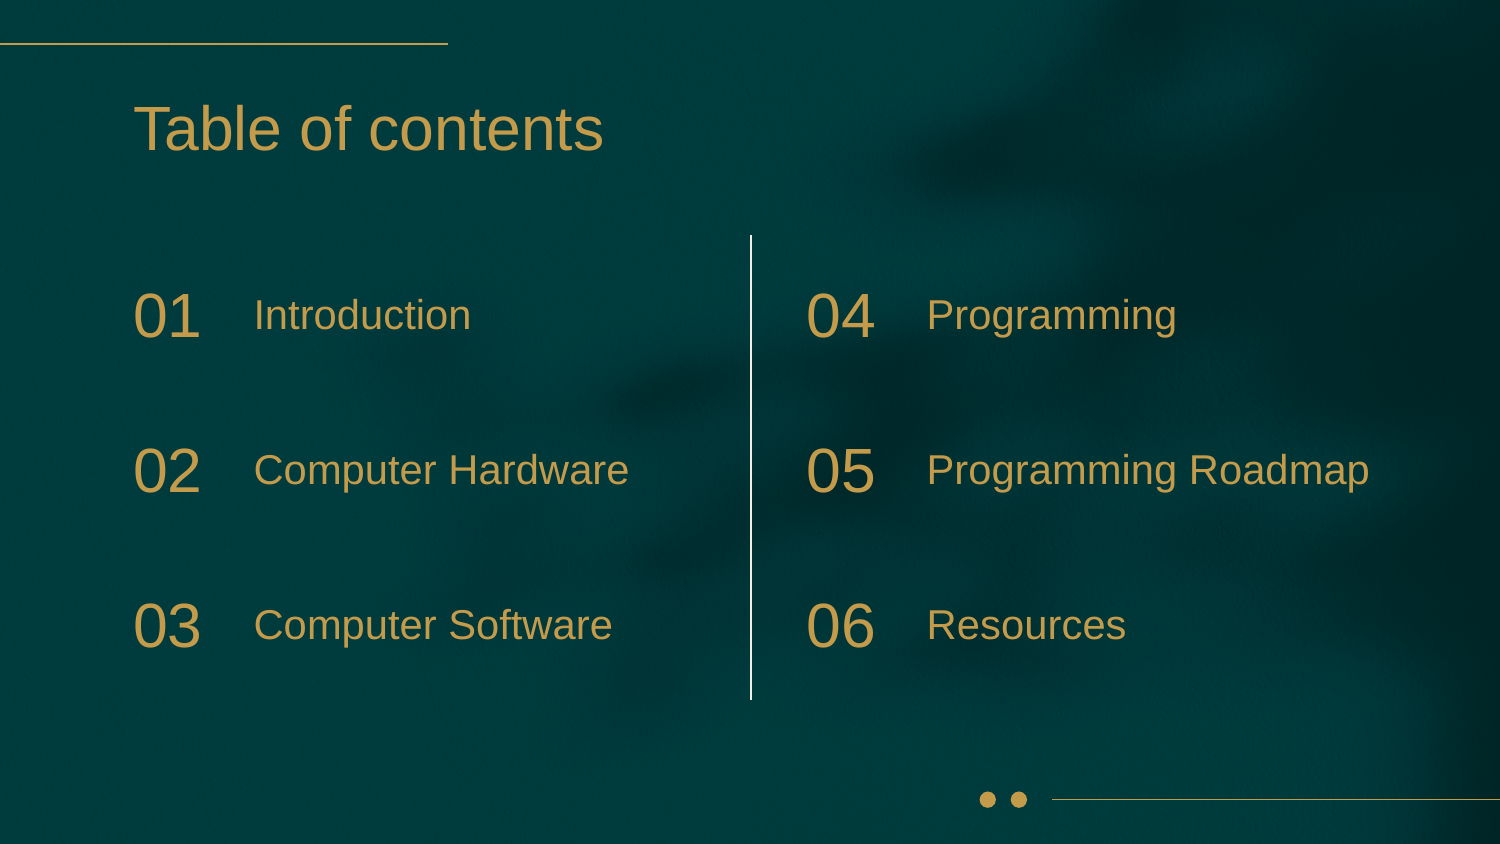

# Table of contents
04
01
Introduction
Programming
02
05
Programming Roadmap
Computer Hardware
06
03
Computer Software
Resources